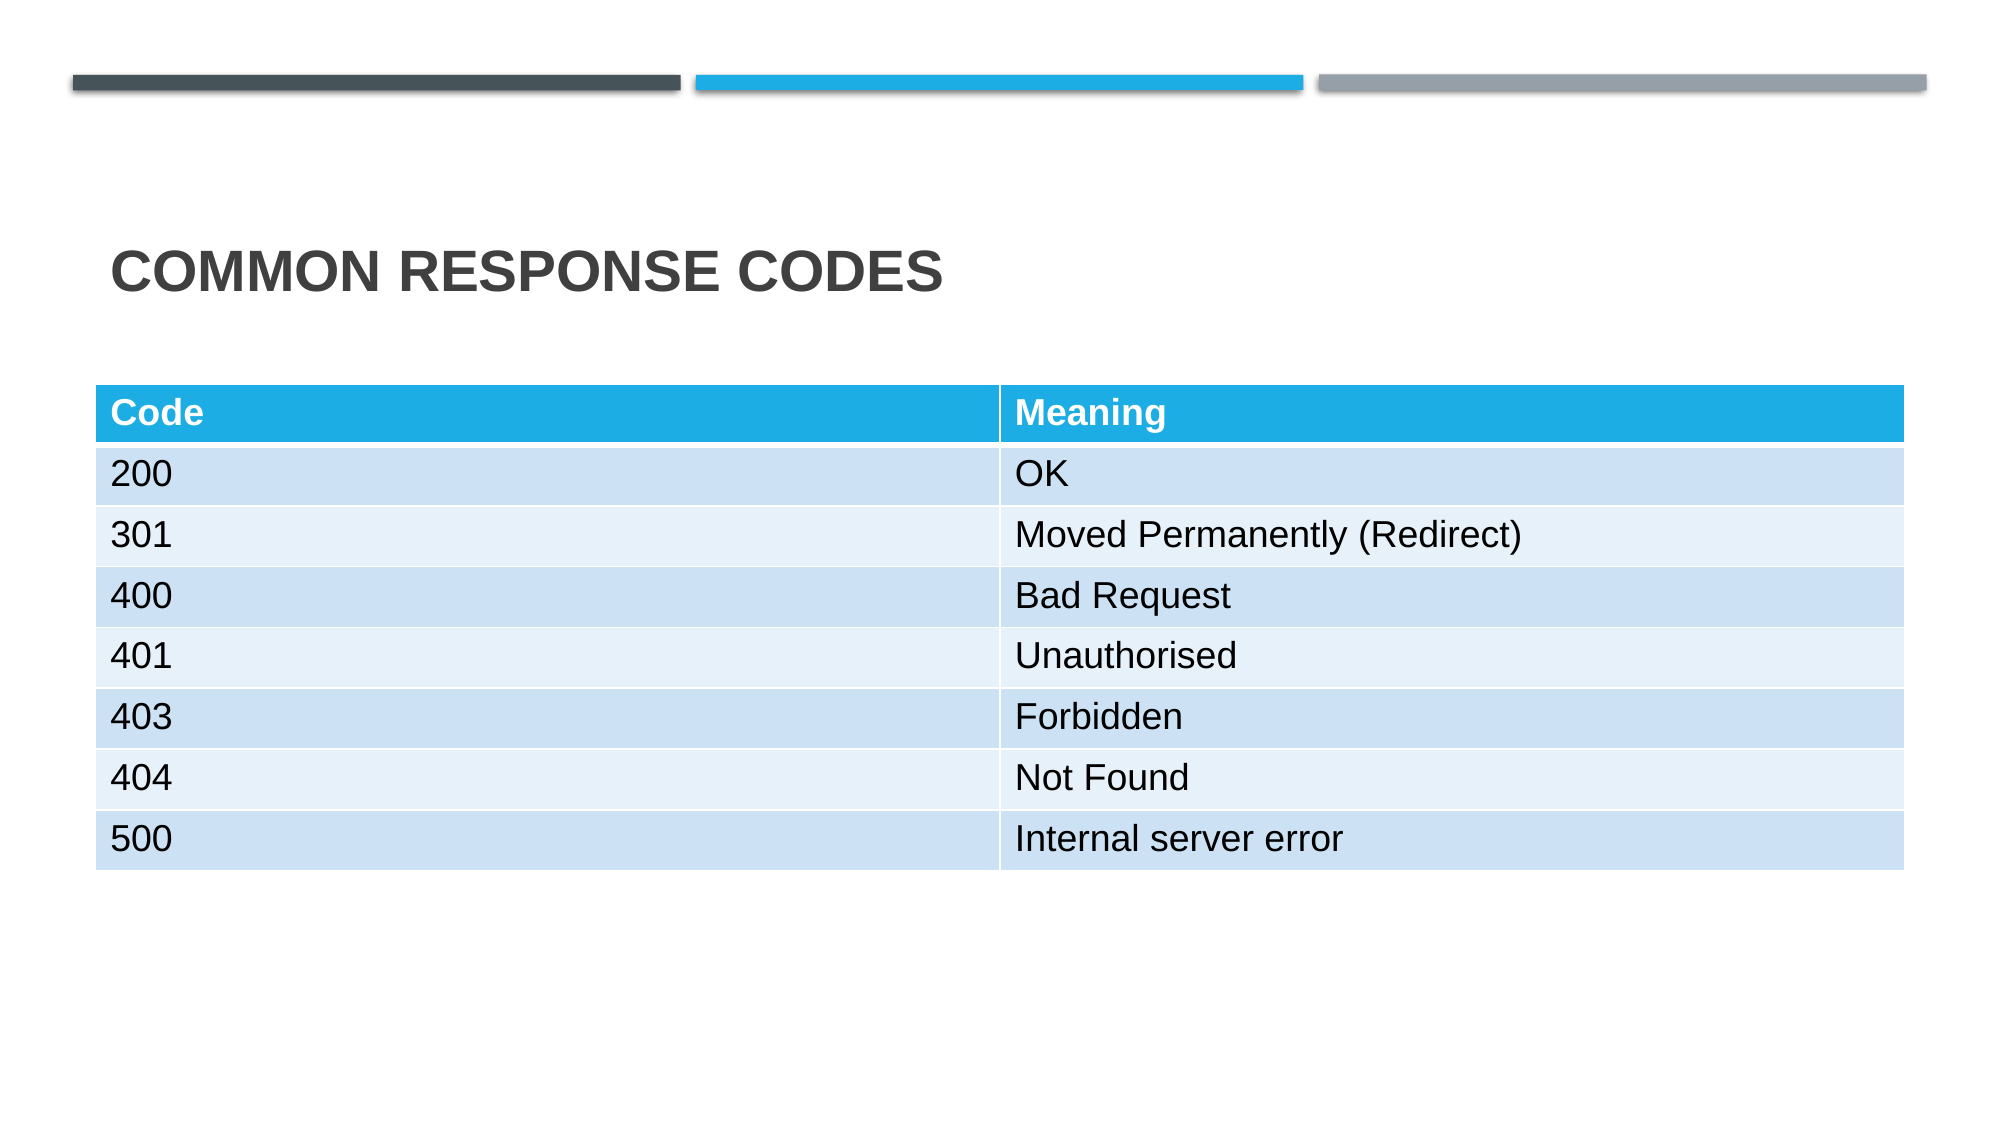

# Common Response Codes
| Code | Meaning |
| --- | --- |
| 200 | OK |
| 301 | Moved Permanently (Redirect) |
| 400 | Bad Request |
| 401 | Unauthorised |
| 403 | Forbidden |
| 404 | Not Found |
| 500 | Internal server error |